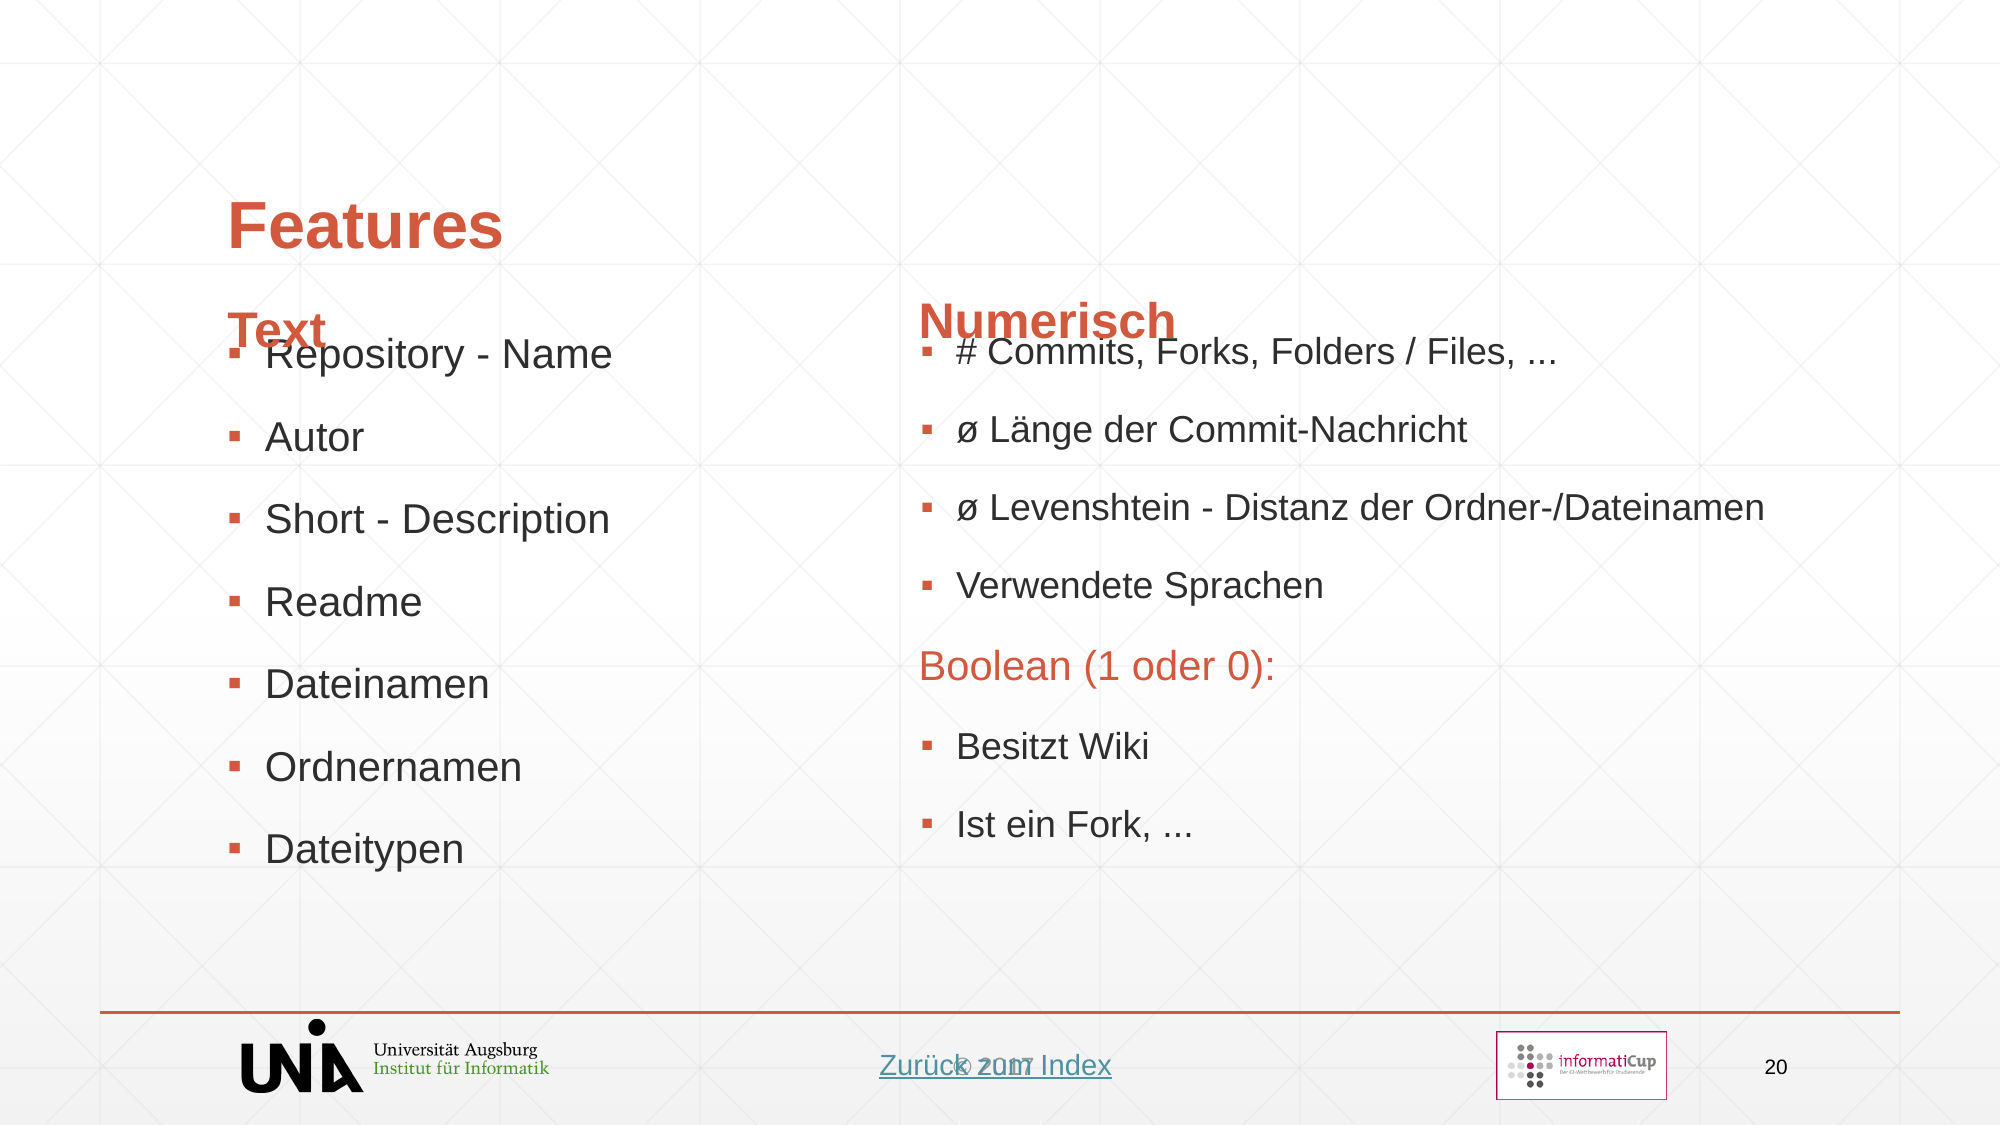

# Features
Numerisch
Text
Repository - Name
Autor
Short - Description
Readme
Dateinamen
Ordnernamen
Dateitypen
# Commits, Forks, Folders / Files, ...
ø Länge der Commit-Nachricht
ø Levenshtein - Distanz der Ordner-/Dateinamen
Verwendete Sprachen
Boolean (1 oder 0):
Besitzt Wiki
Ist ein Fork, ...
Zurück zum Index
20